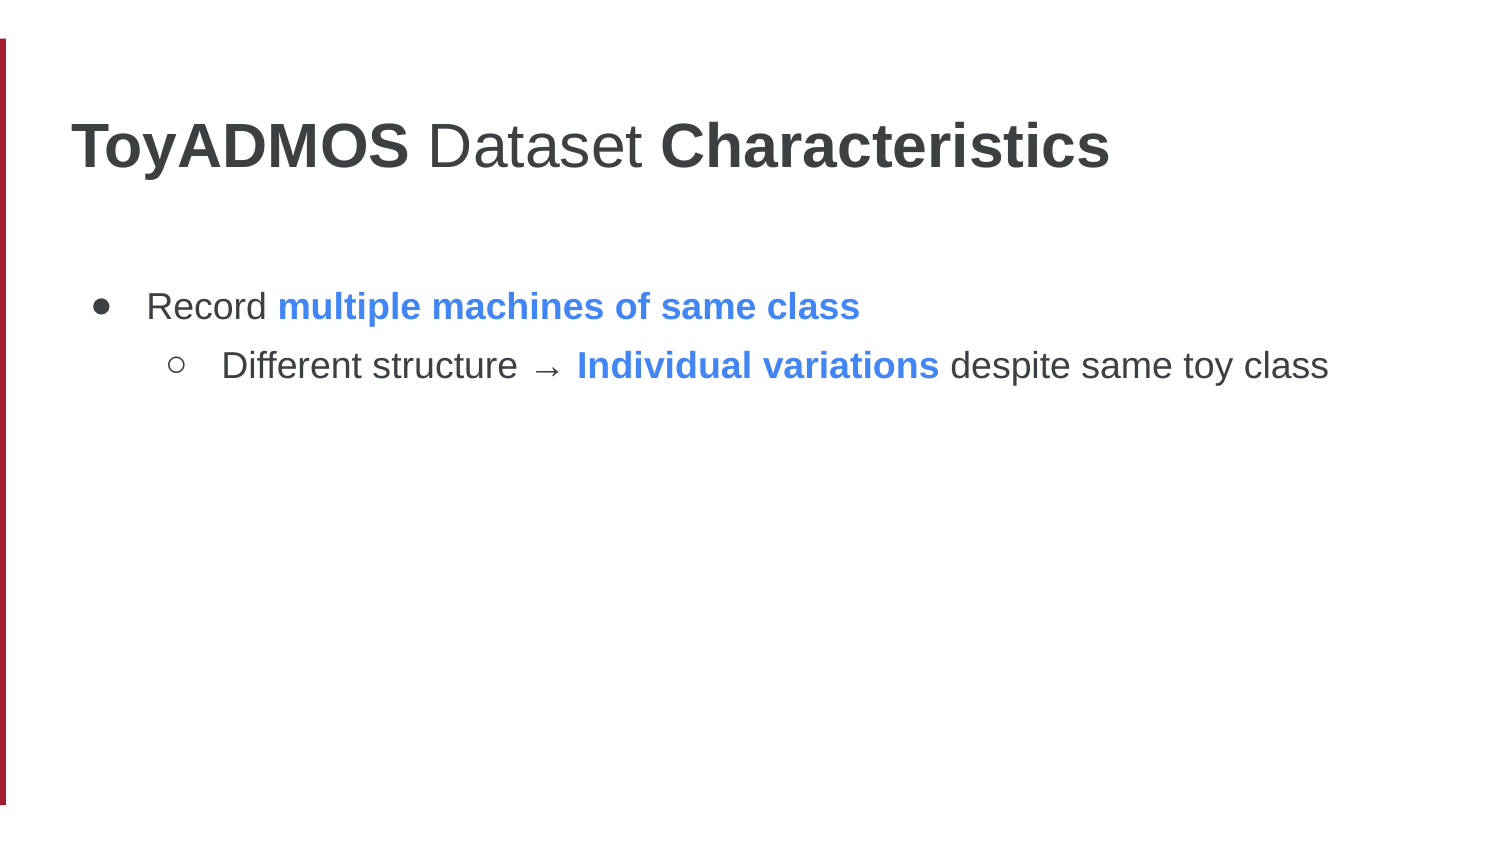

# ToyADMOS Dataset Characteristics
Record multiple machines of same class
Different structure → Individual variations despite same toy class